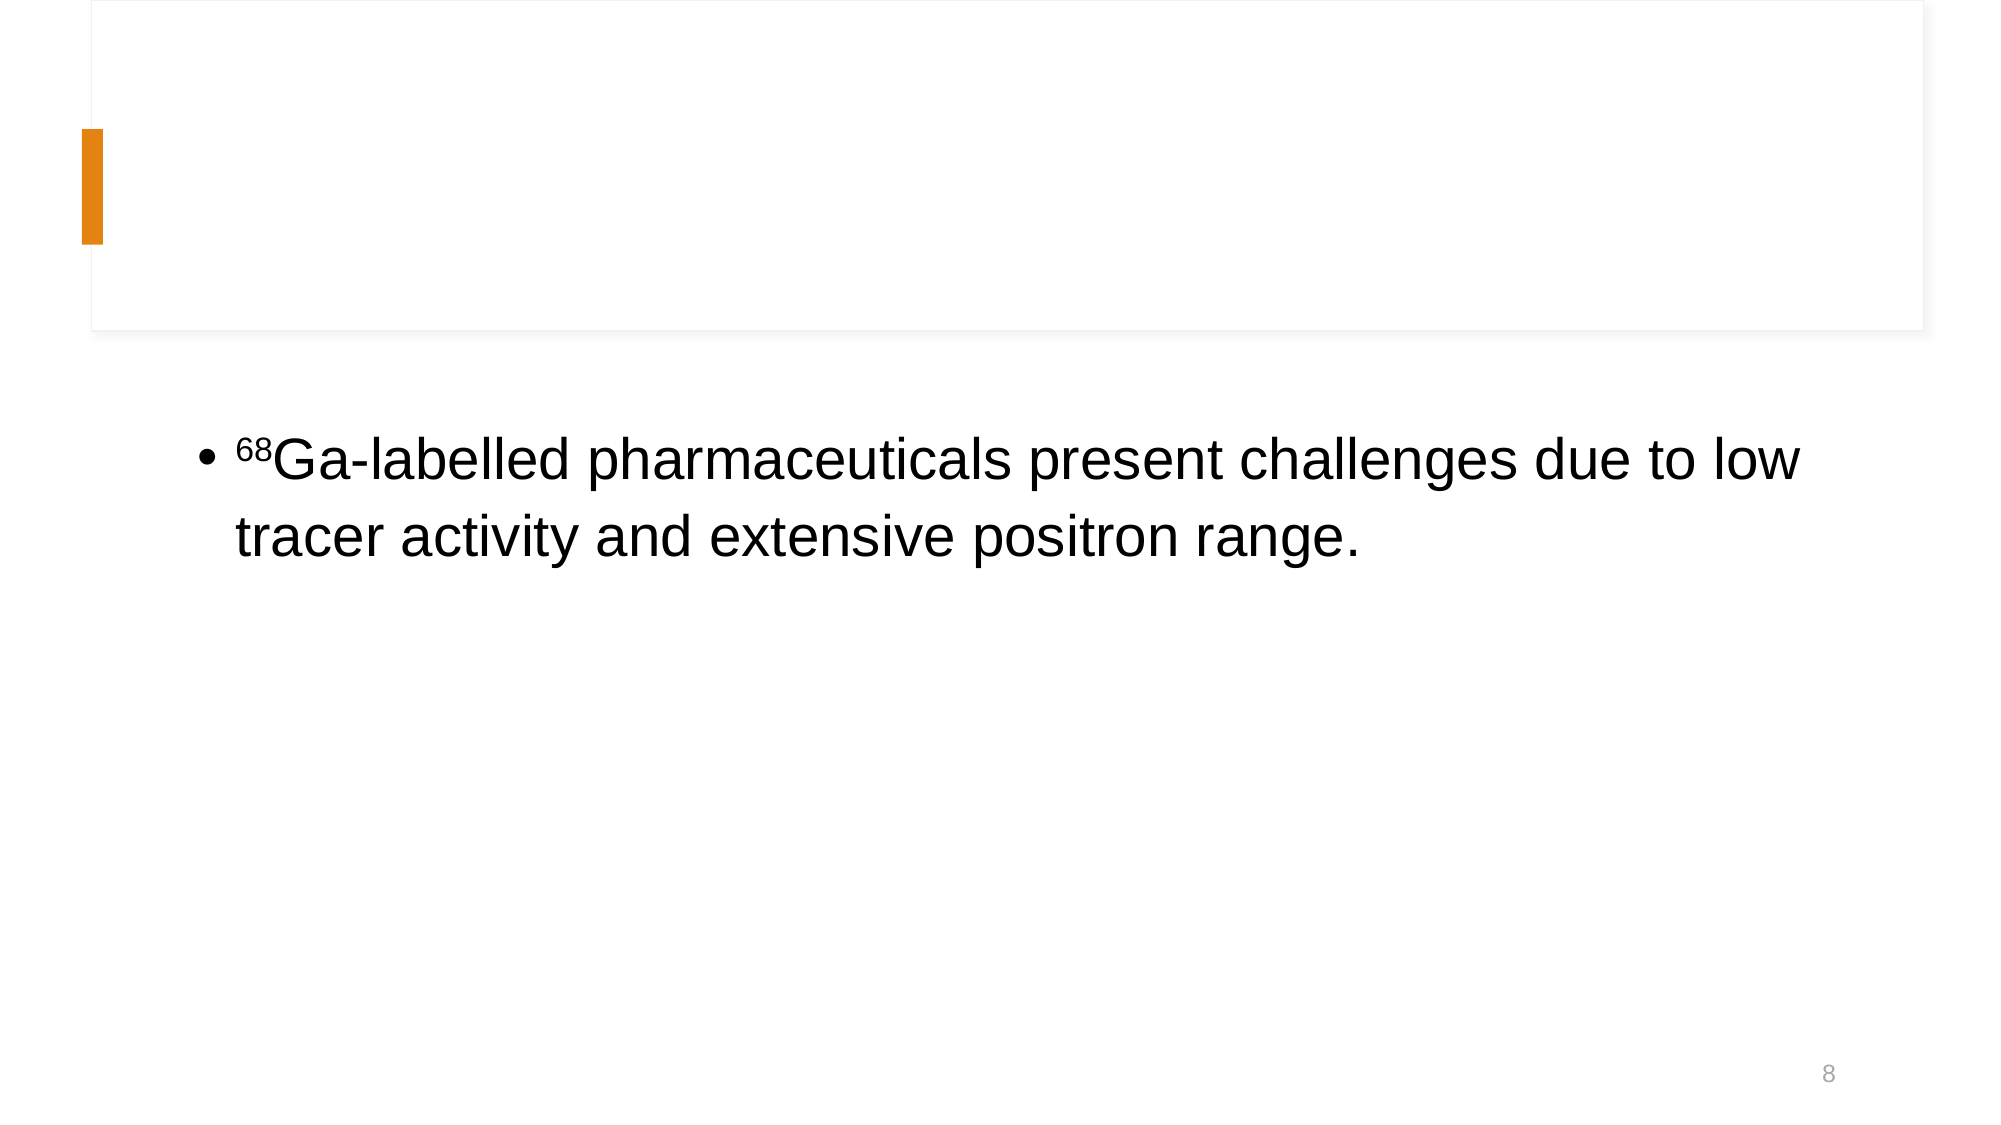

#
68Ga-labelled pharmaceuticals present challenges due to low tracer activity and extensive positron range.

8